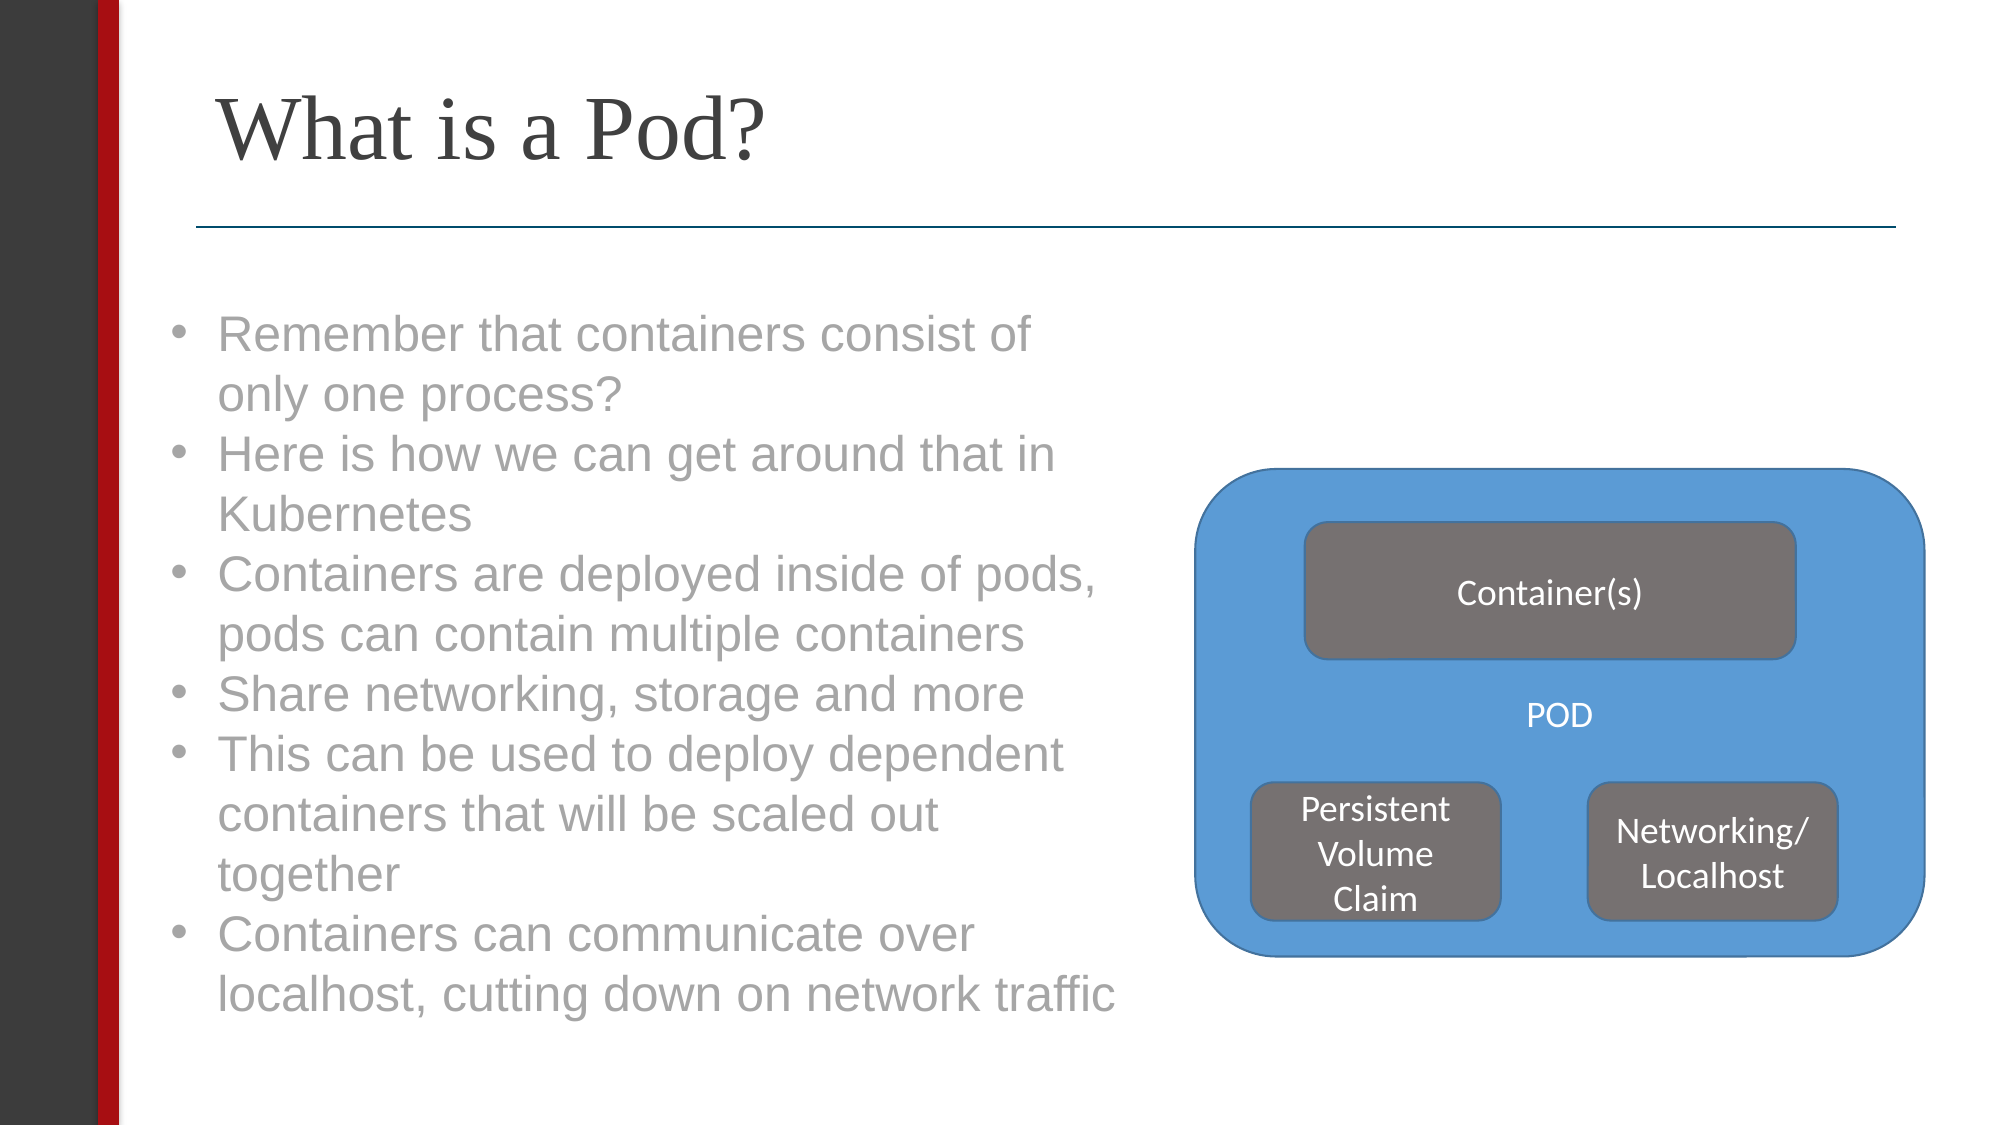

# What is a Pod?
Remember that containers consist of only one process?
Here is how we can get around that in Kubernetes
Containers are deployed inside of pods, pods can contain multiple containers
Share networking, storage and more
This can be used to deploy dependent containers that will be scaled out together
Containers can communicate over localhost, cutting down on network traffic
POD
Container(s)
Networking/
Localhost
Persistent Volume Claim